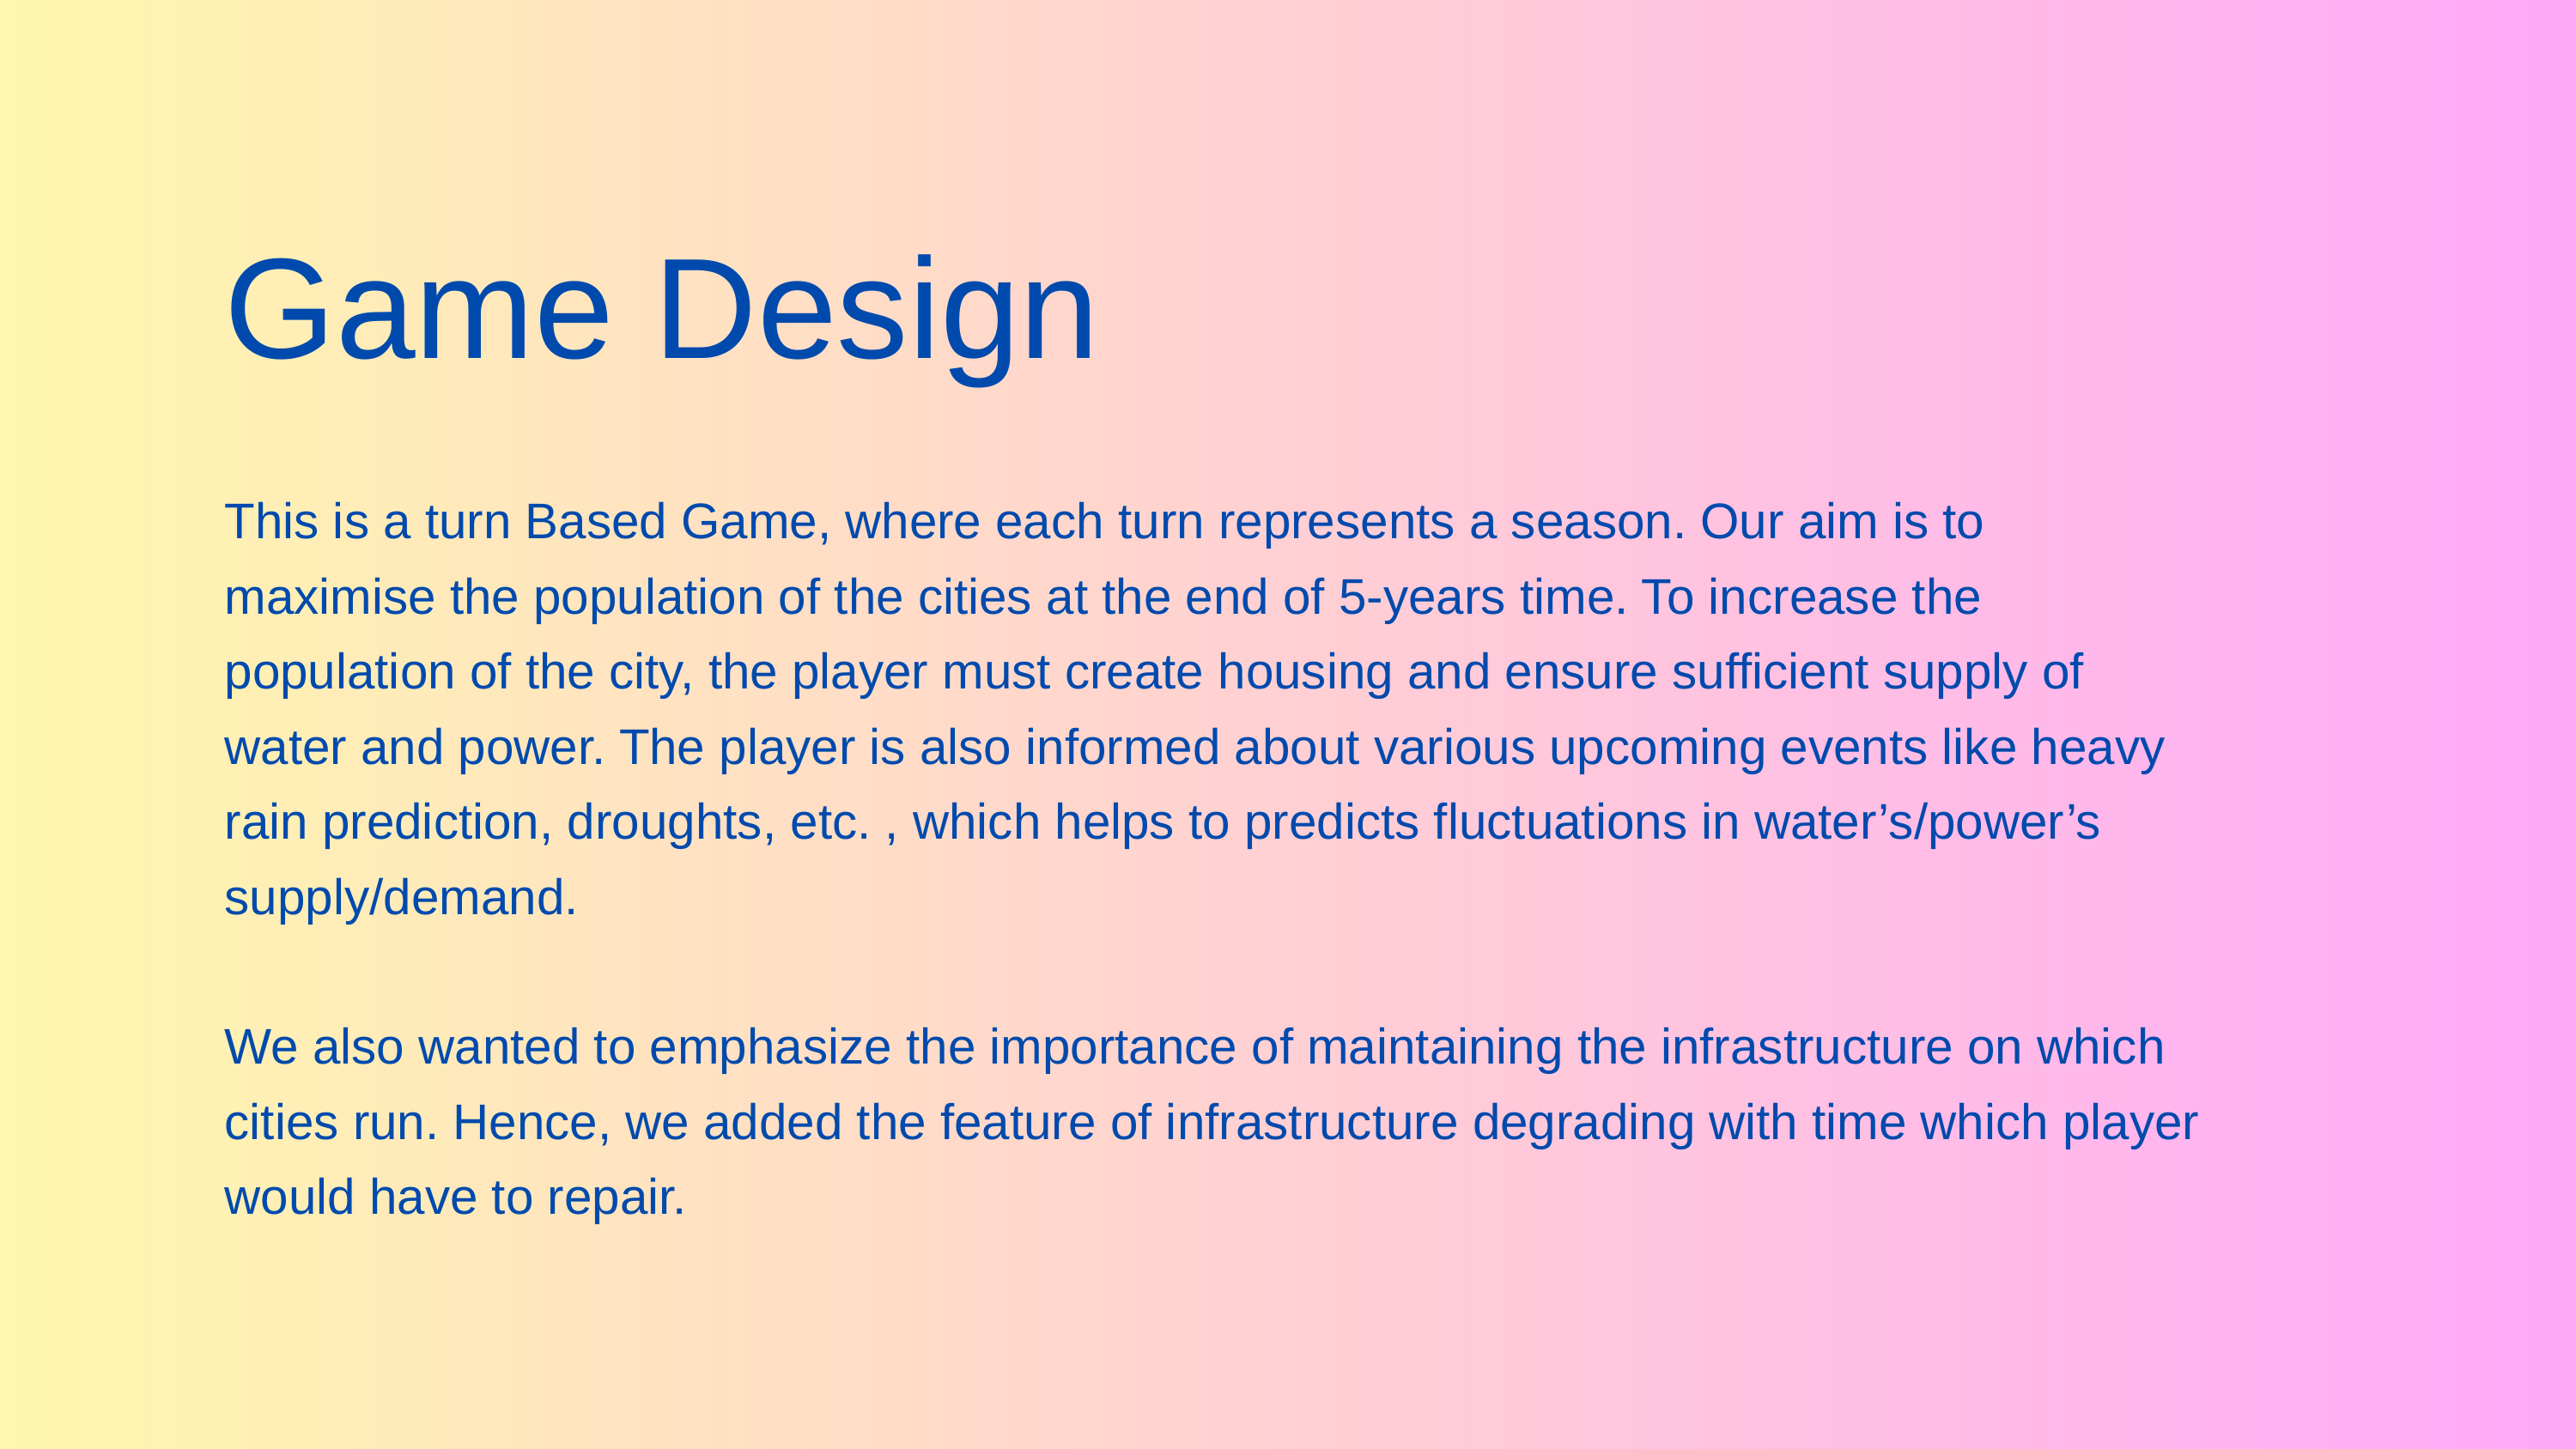

Game Design

This is a turn Based Game, where each turn represents a season. Our aim is to maximise the population of the cities at the end of 5-years time. To increase the population of the city, the player must create housing and ensure sufficient supply of water and power. The player is also informed about various upcoming events like heavy rain prediction, droughts, etc. , which helps to predicts fluctuations in water’s/power’s supply/demand.

We also wanted to emphasize the importance of maintaining the infrastructure on which cities run. Hence, we added the feature of infrastructure degrading with time which player would have to repair.